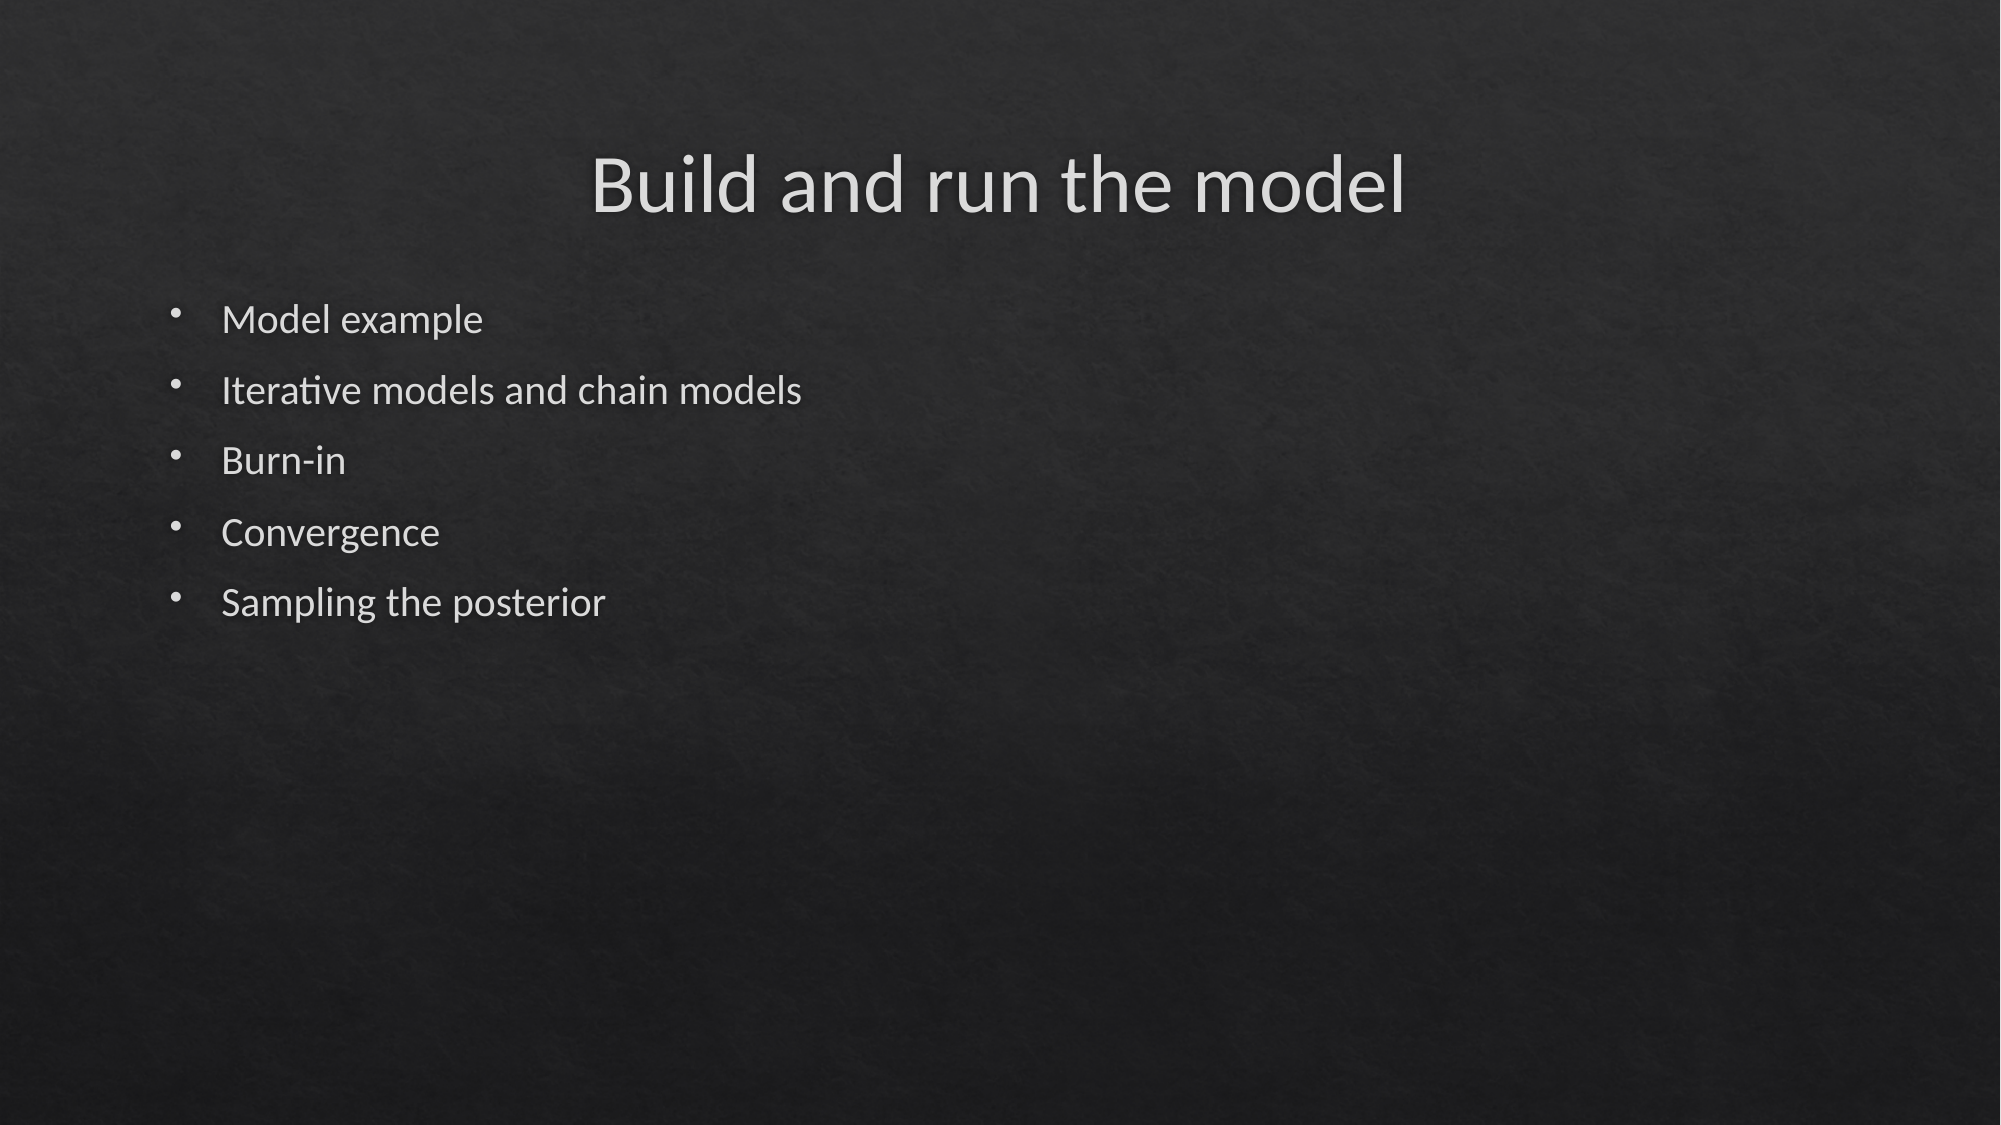

# Build and run the model
Model example
Iterative models and chain models
Burn-in
Convergence
Sampling the posterior